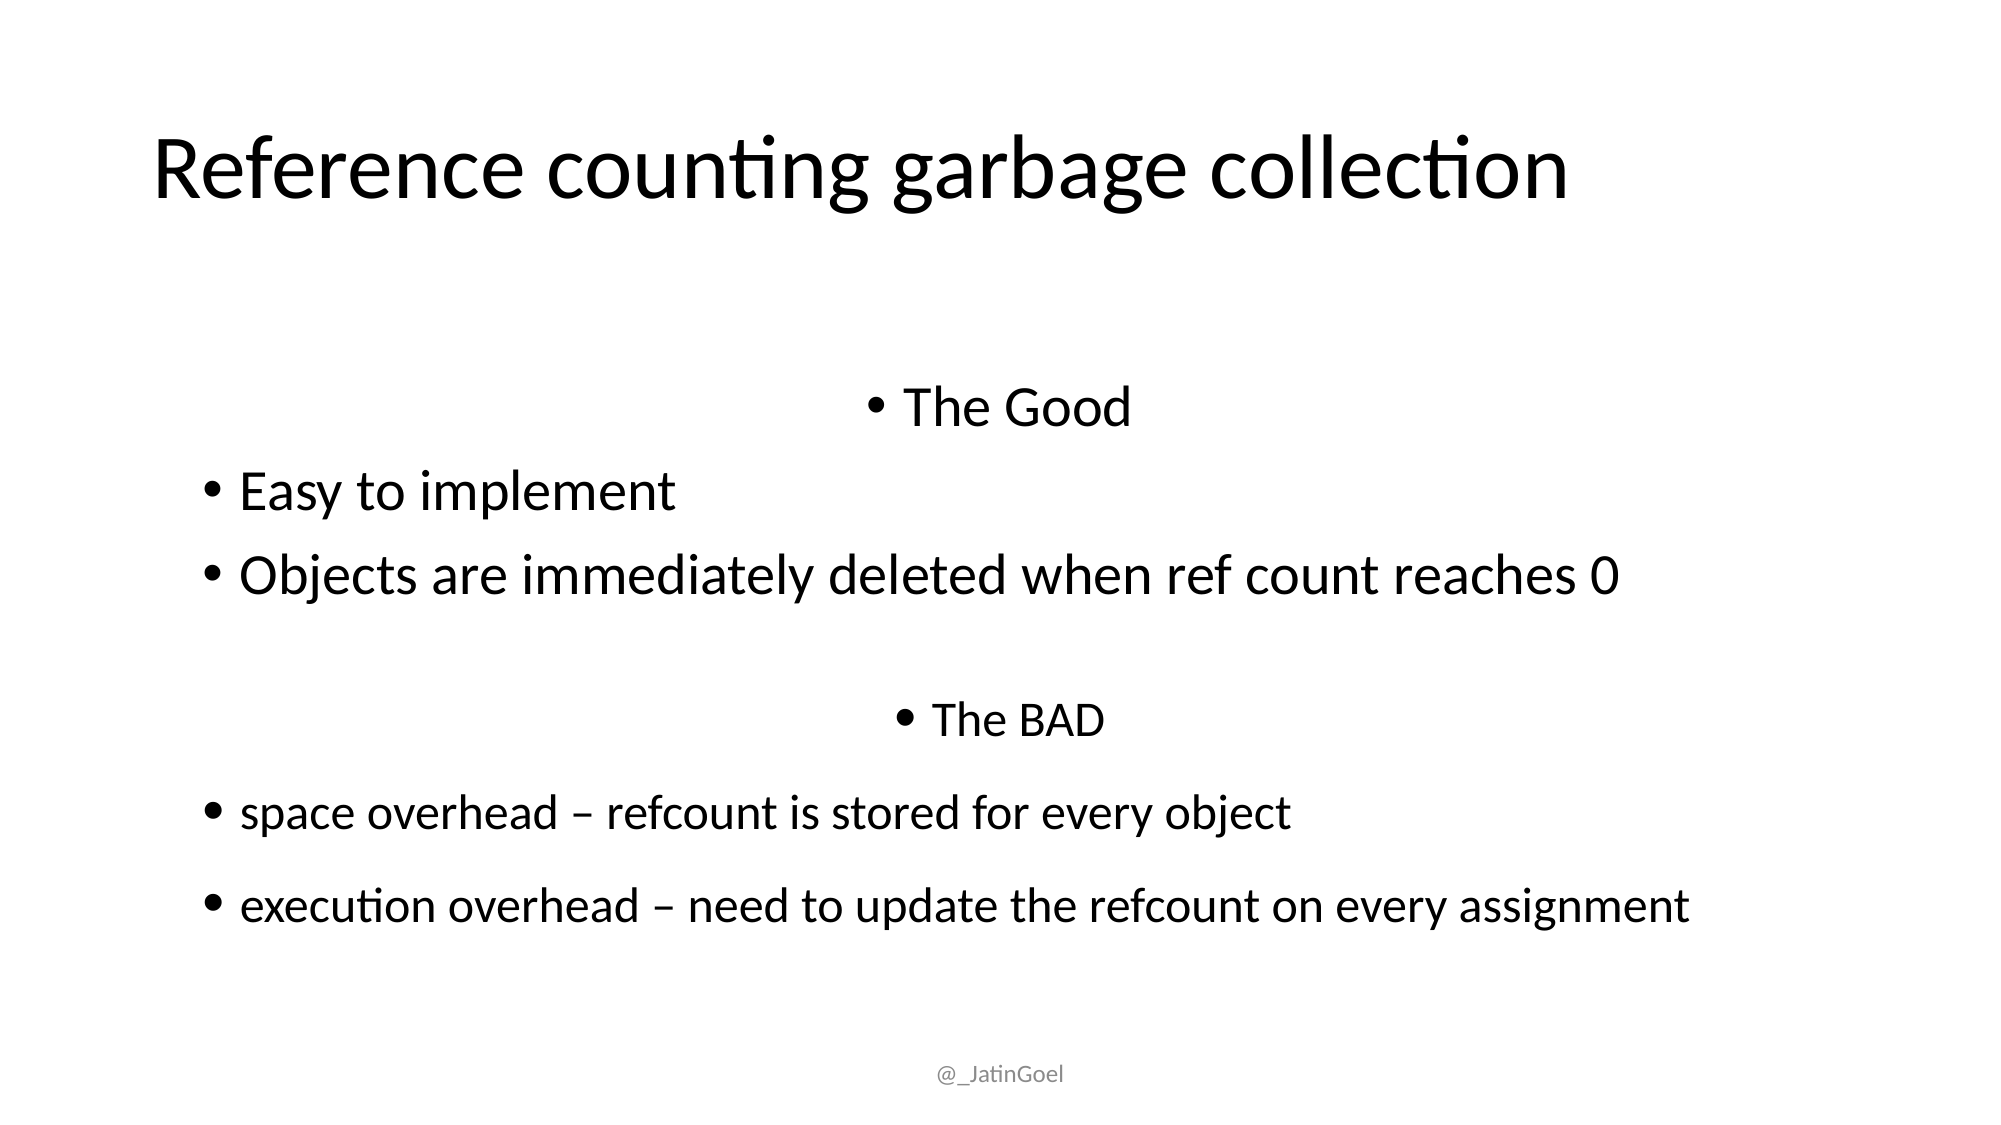

# Reference counting garbage collection
The Good
Easy to implement
Objects are immediately deleted when ref count reaches 0
The BAD
space overhead – refcount is stored for every object
execution overhead – need to update the refcount on every assignment
@_JatinGoel